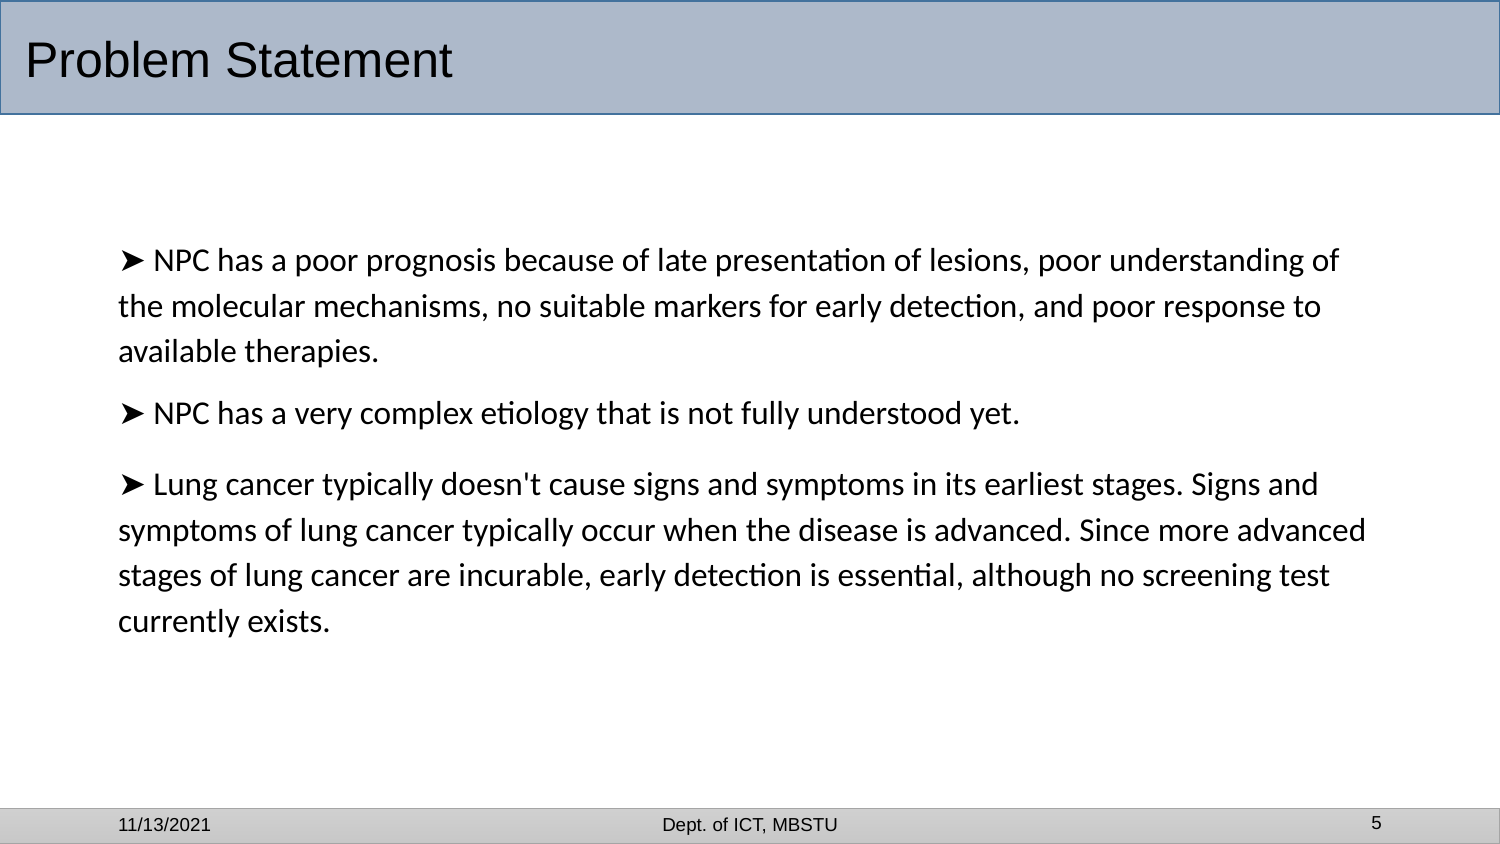

Problem Statement
➤ NPC has a poor prognosis because of late presentation of lesions, poor understanding of the molecular mechanisms, no suitable markers for early detection, and poor response to available therapies.
➤ NPC has a very complex etiology that is not fully understood yet.
➤ Lung cancer typically doesn't cause signs and symptoms in its earliest stages. Signs and symptoms of lung cancer typically occur when the disease is advanced. Since more advanced stages of lung cancer are incurable, early detection is essential, although no screening test currently exists.

5
11/13/2021
Dept. of ICT, MBSTU